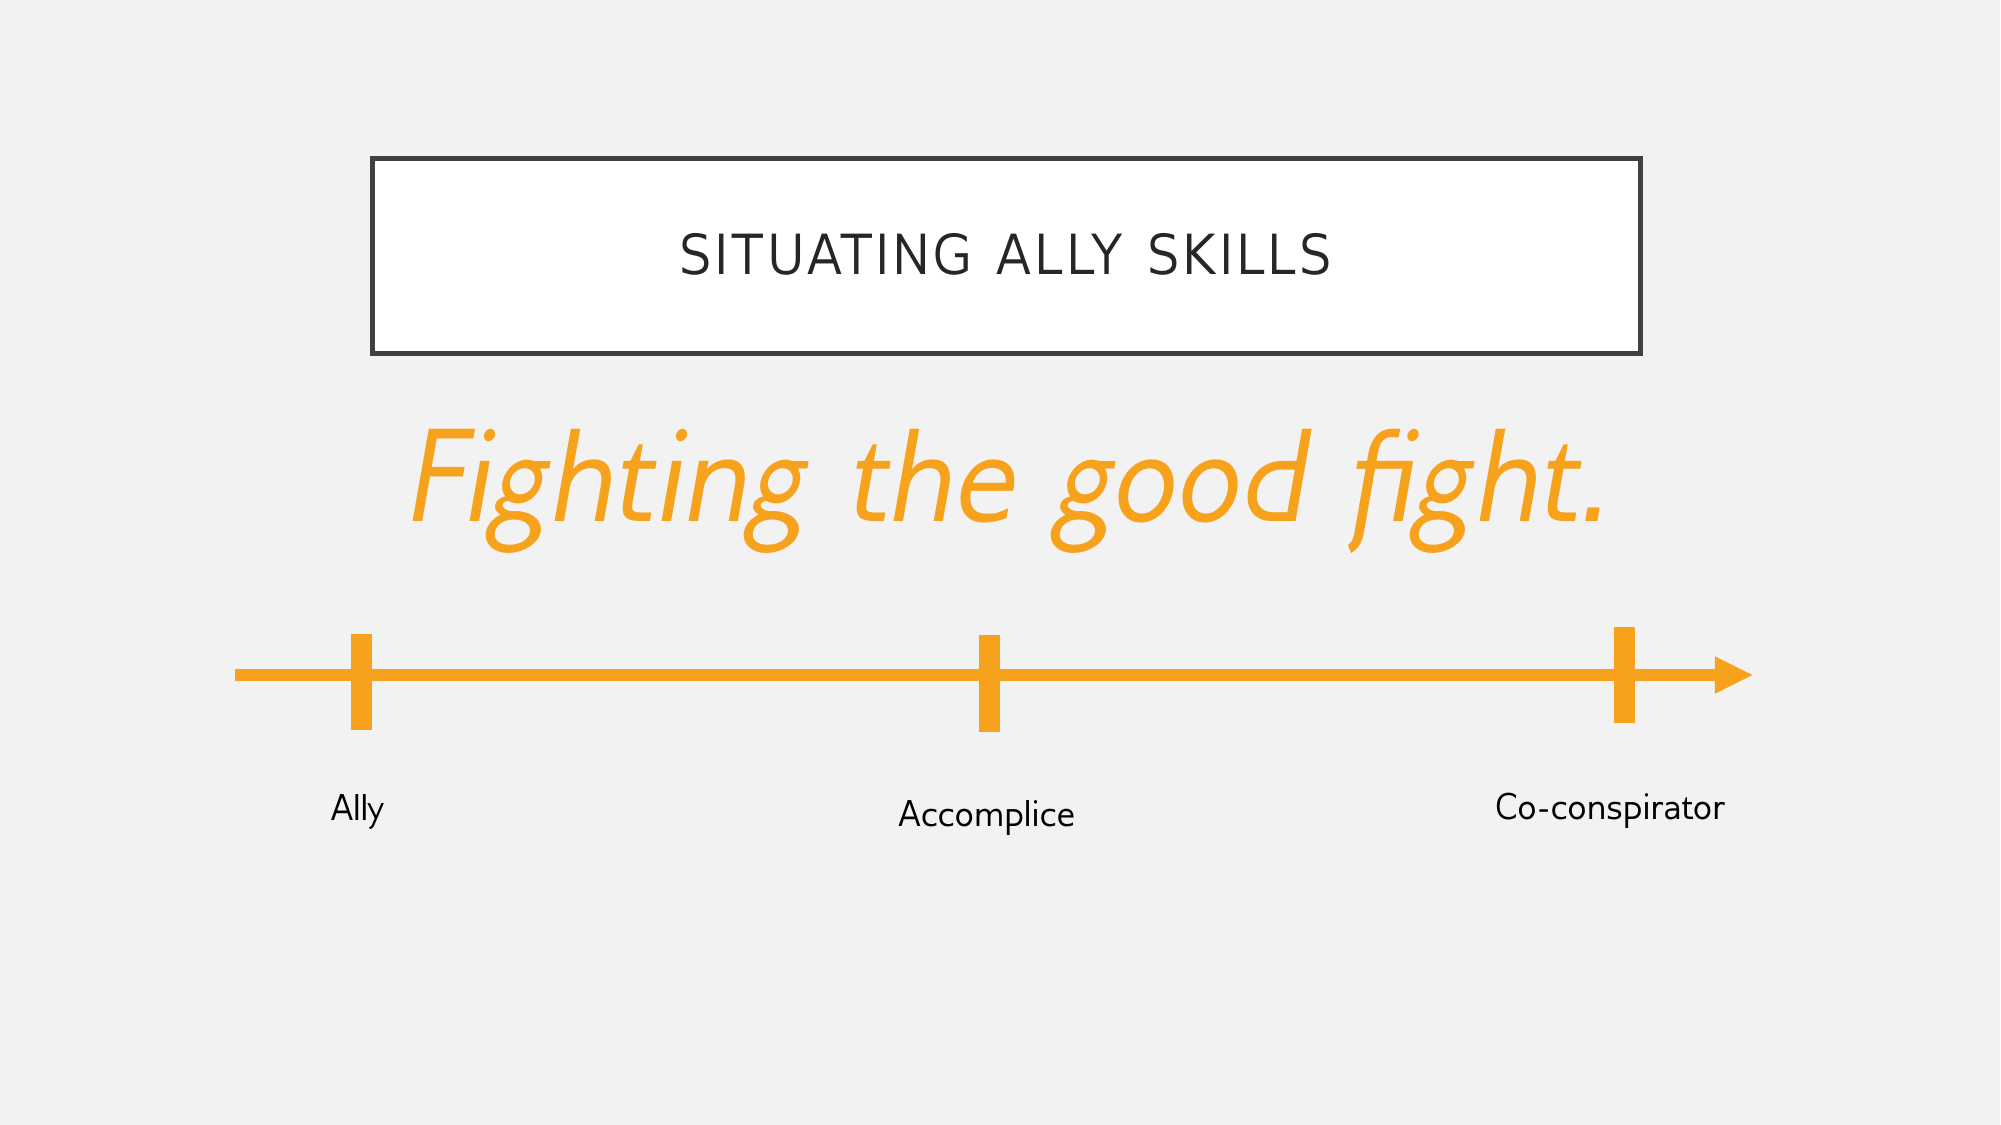

# Situating ally skills
Fighting the good fight.
Co-conspirator
Ally
Accomplice